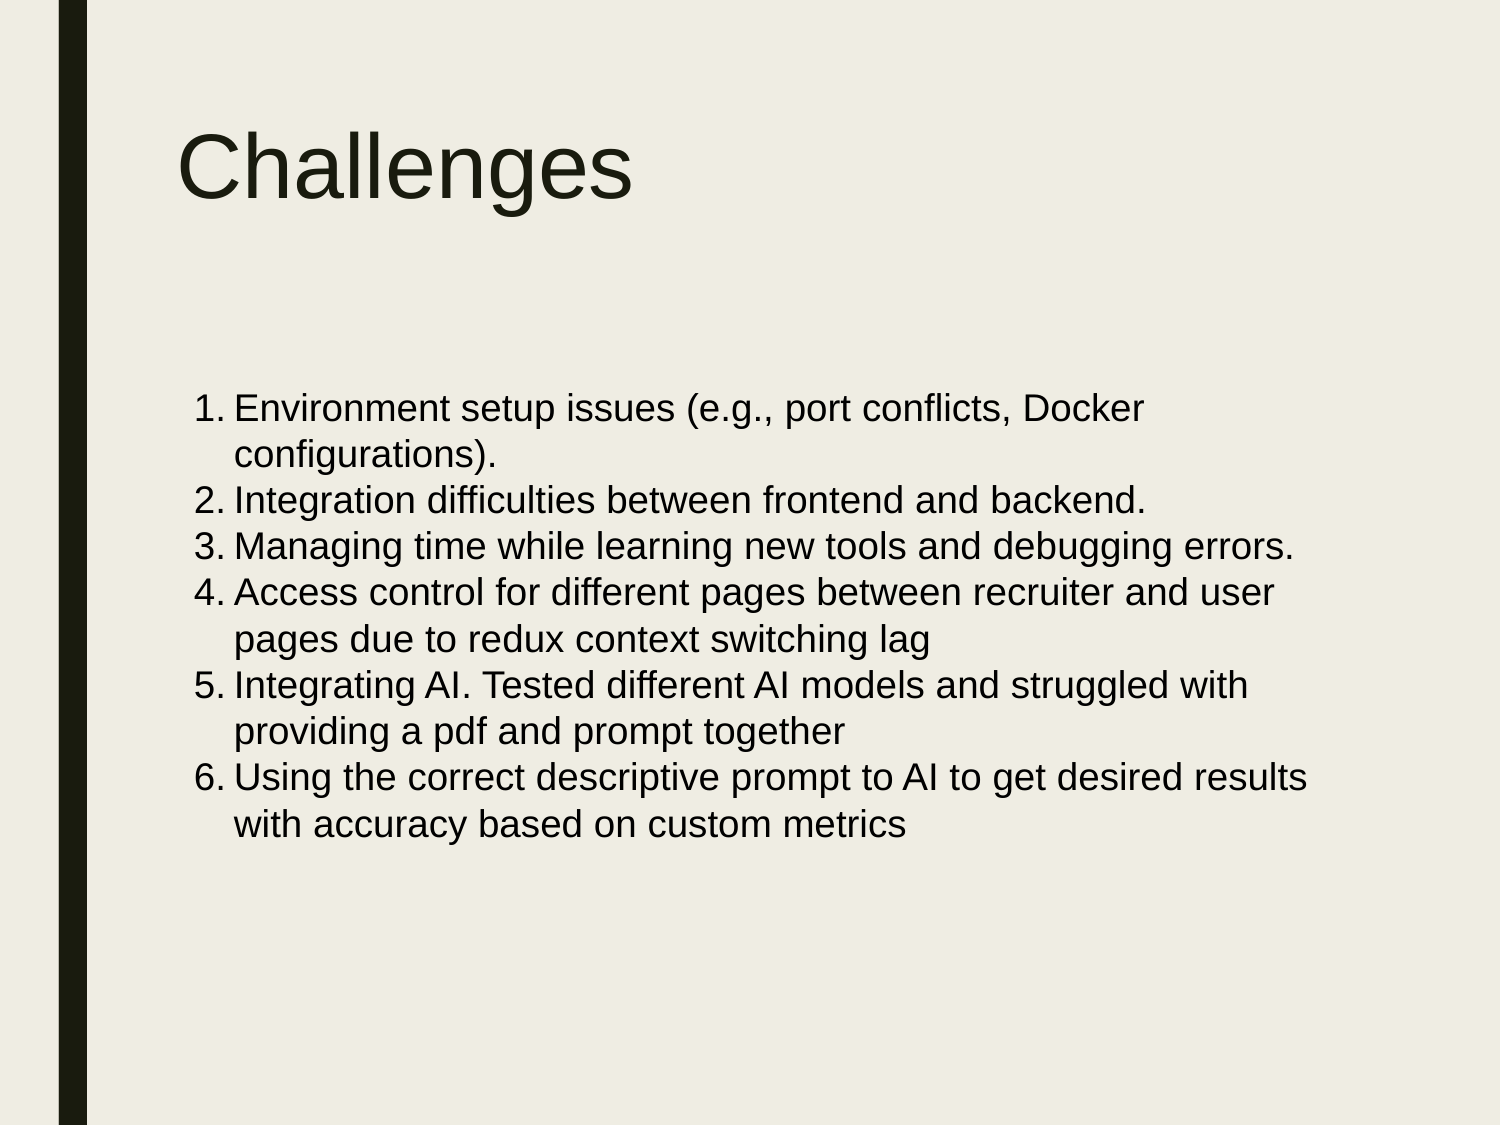

# Challenges
Environment setup issues (e.g., port conflicts, Docker configurations).
Integration difficulties between frontend and backend.
Managing time while learning new tools and debugging errors.
Access control for different pages between recruiter and user pages due to redux context switching lag
Integrating AI. Tested different AI models and struggled with providing a pdf and prompt together
Using the correct descriptive prompt to AI to get desired results with accuracy based on custom metrics